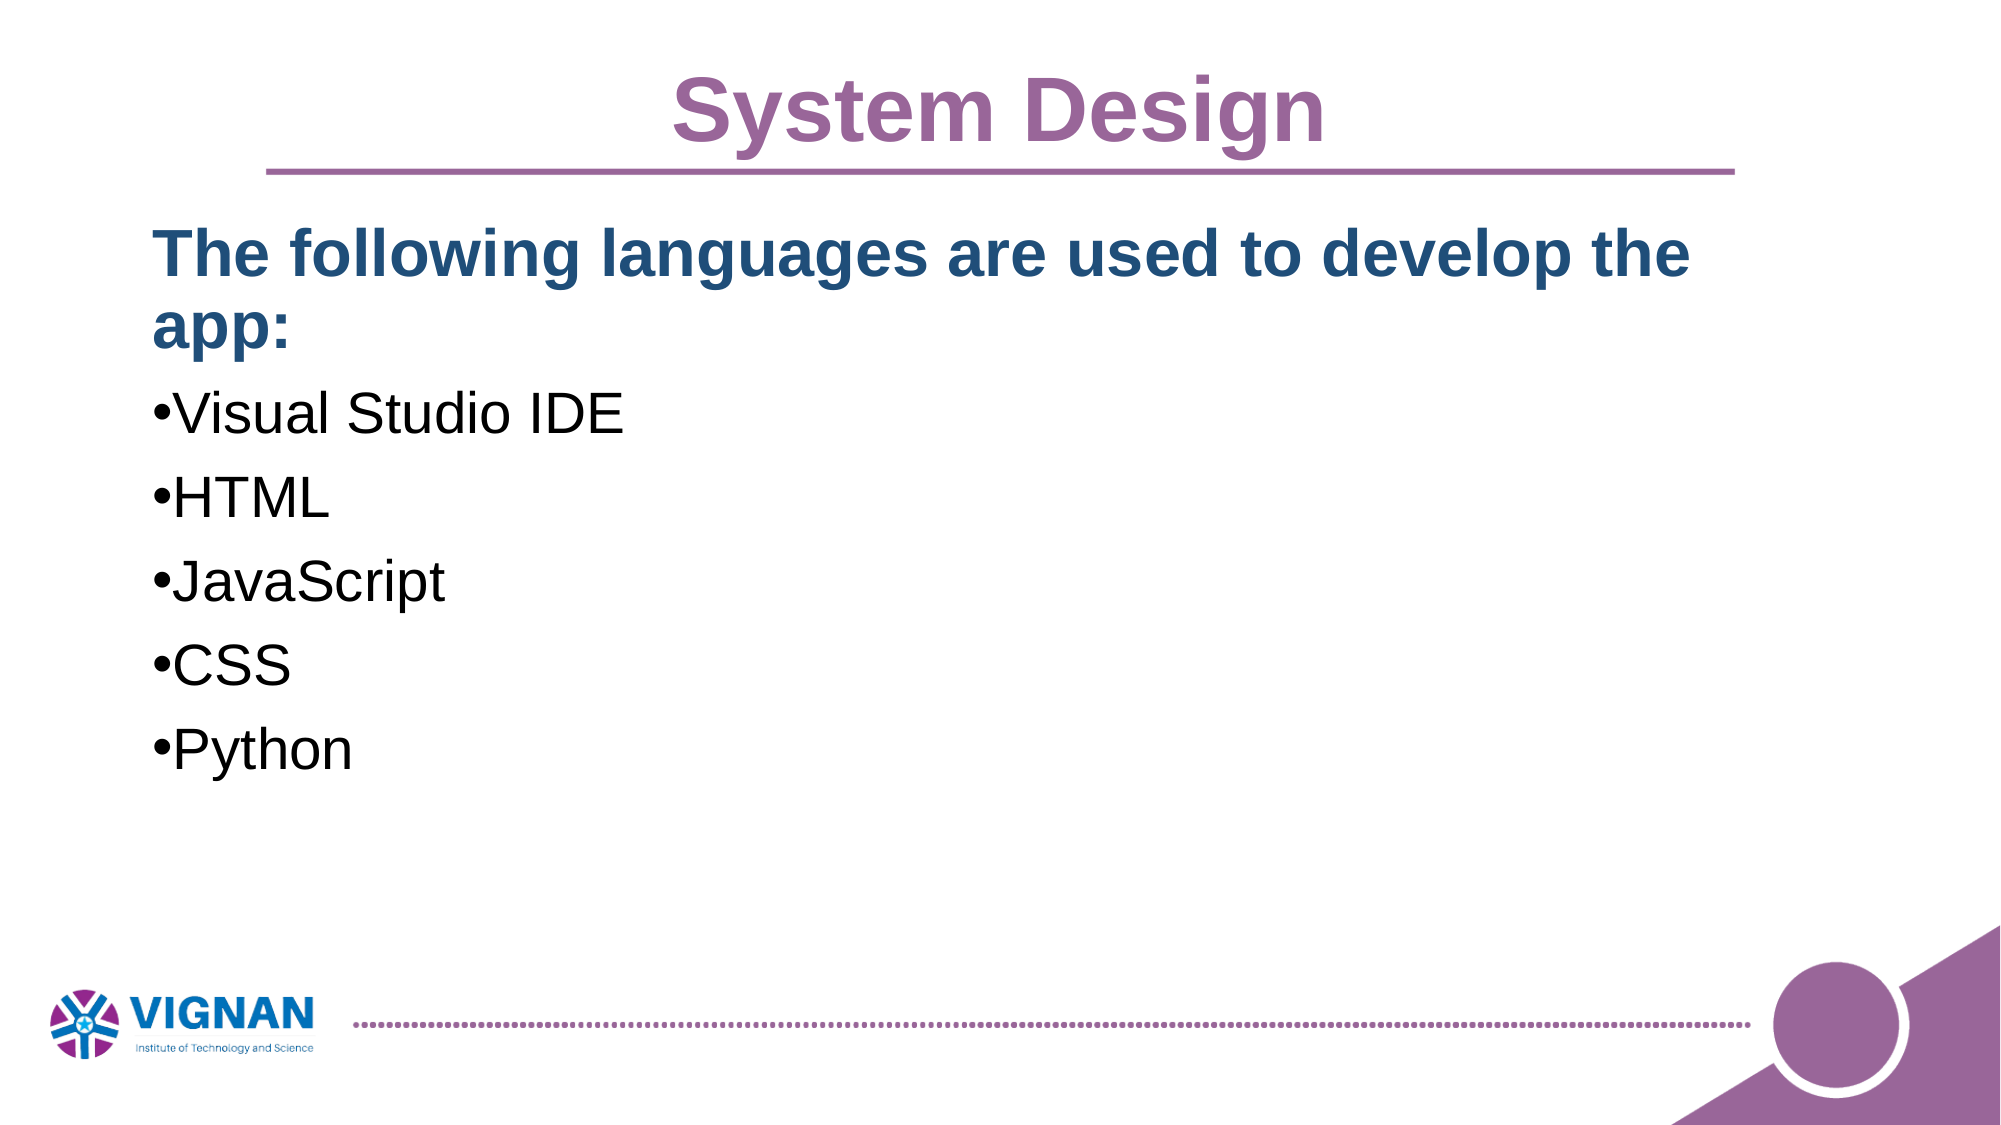

# System Design
The following languages are used to develop the app:
Visual Studio IDE
HTML
JavaScript
CSS
Python